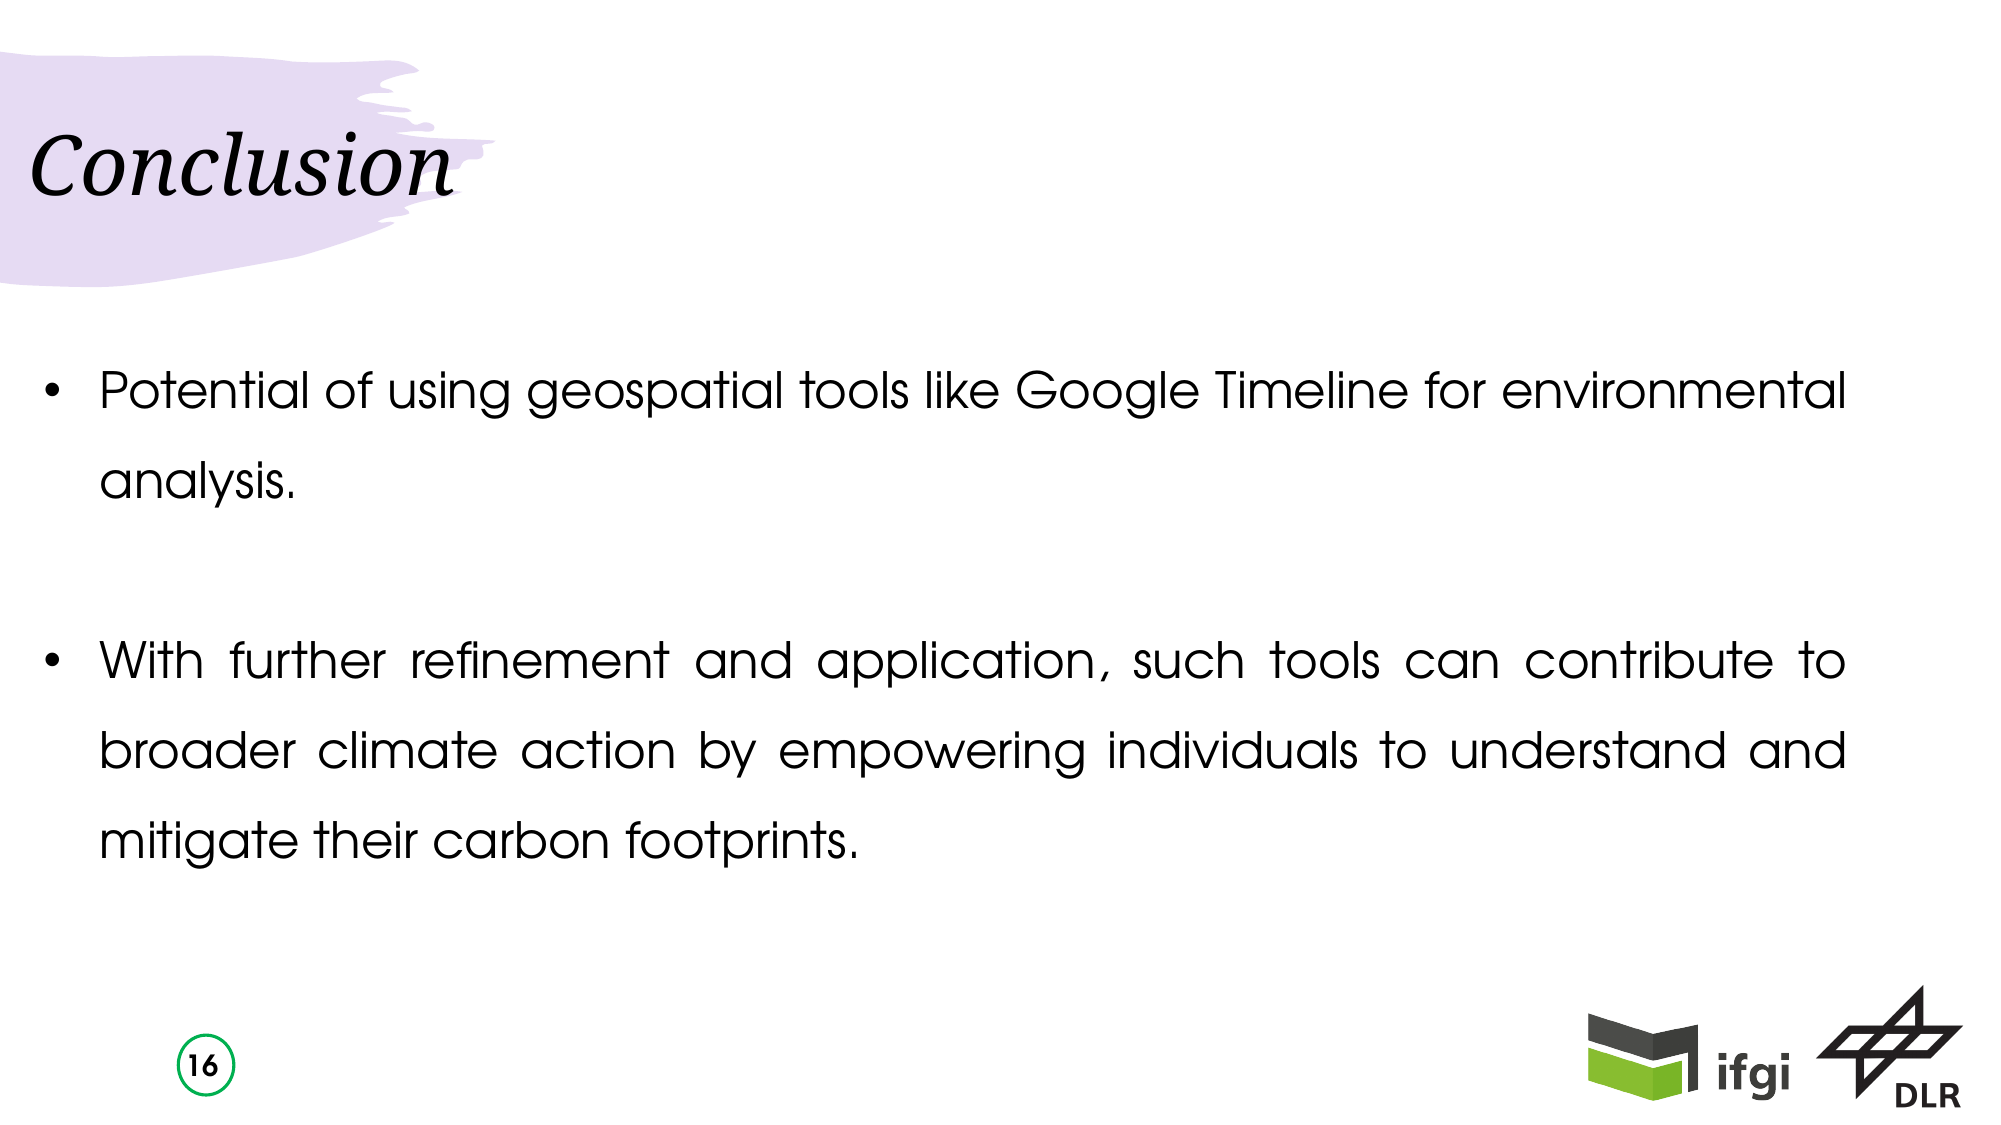

# Conclusion
Potential of using geospatial tools like Google Timeline for environmental analysis.

With further refinement and application, such tools can contribute to broader climate action by empowering individuals to understand and mitigate their carbon footprints.
16